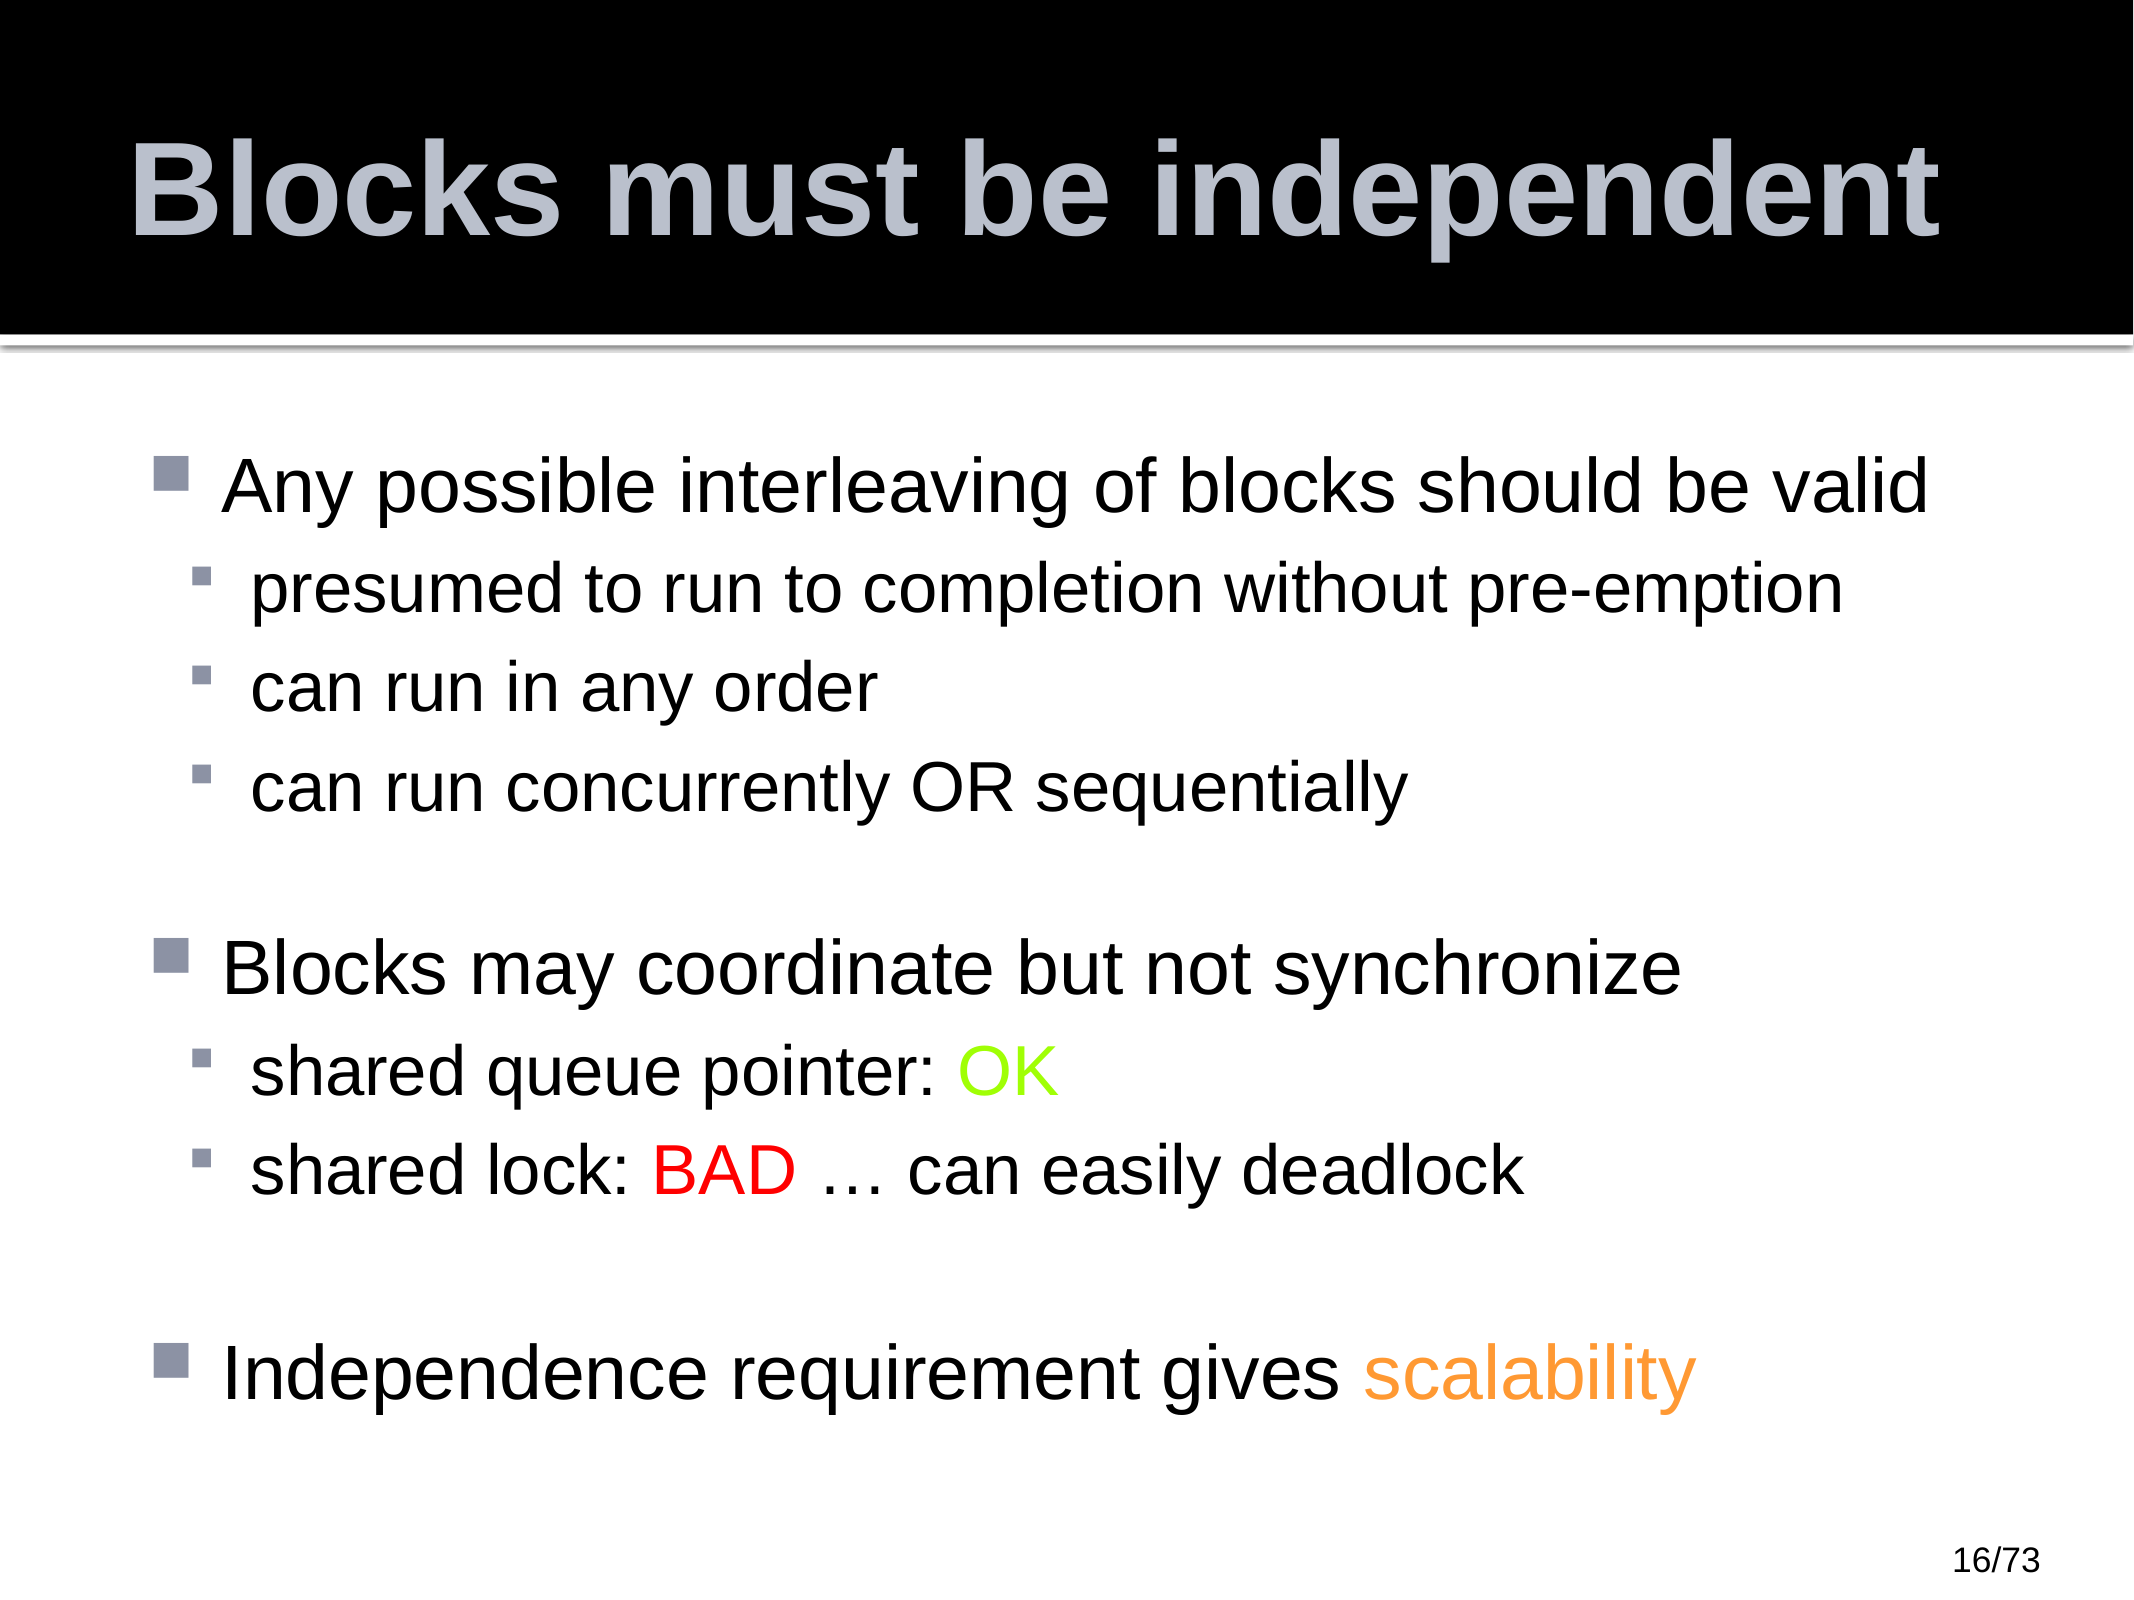

# Blocks must be independent
Any possible interleaving of blocks should be valid
presumed to run to completion without pre-emption
can run in any order
can run concurrently OR sequentially

Blocks may coordinate but not synchronize
shared queue pointer: OK
shared lock: BAD … can easily deadlock

Independence requirement gives scalability